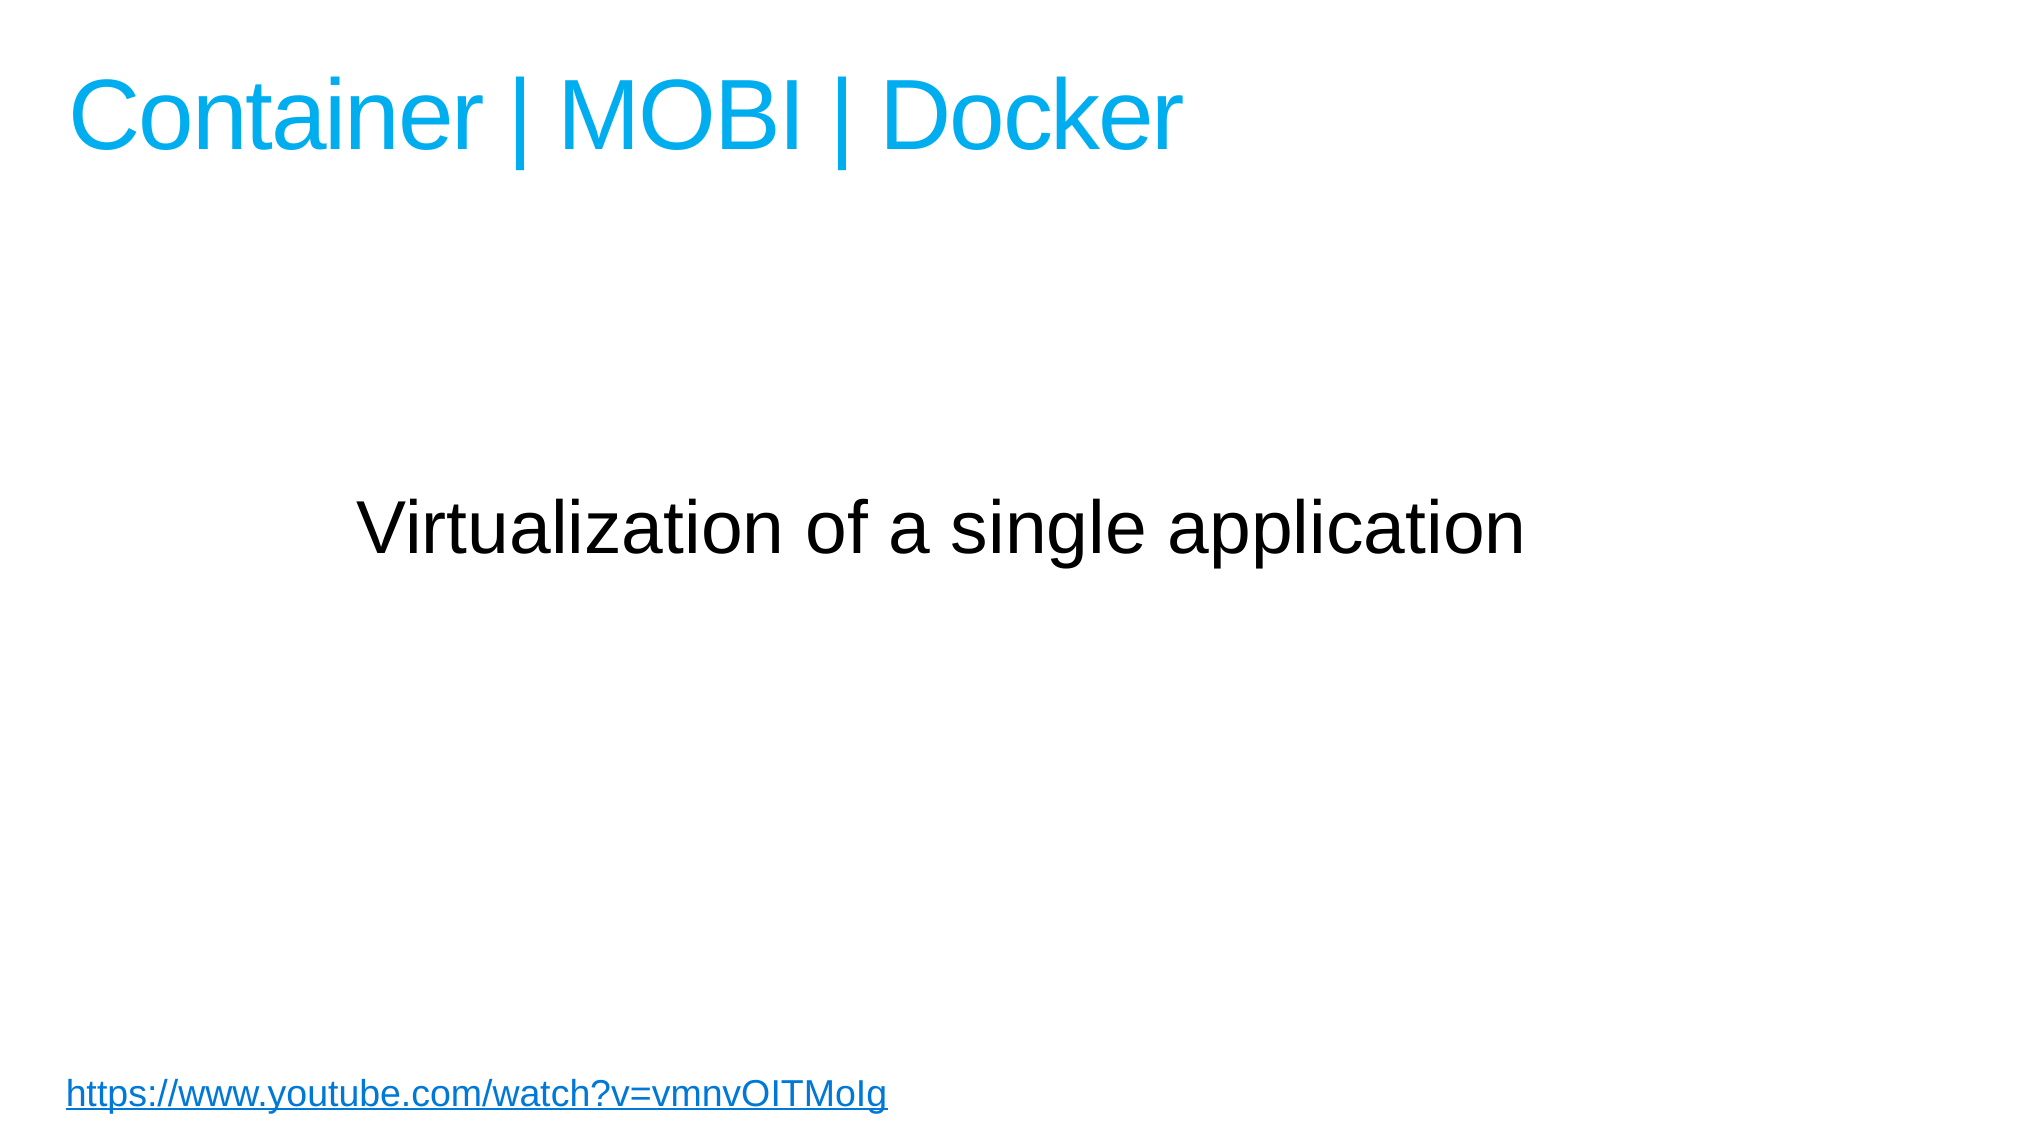

# Container | MOBI | Docker
Virtualization of a single application
https://www.youtube.com/watch?v=vmnvOITMoIg